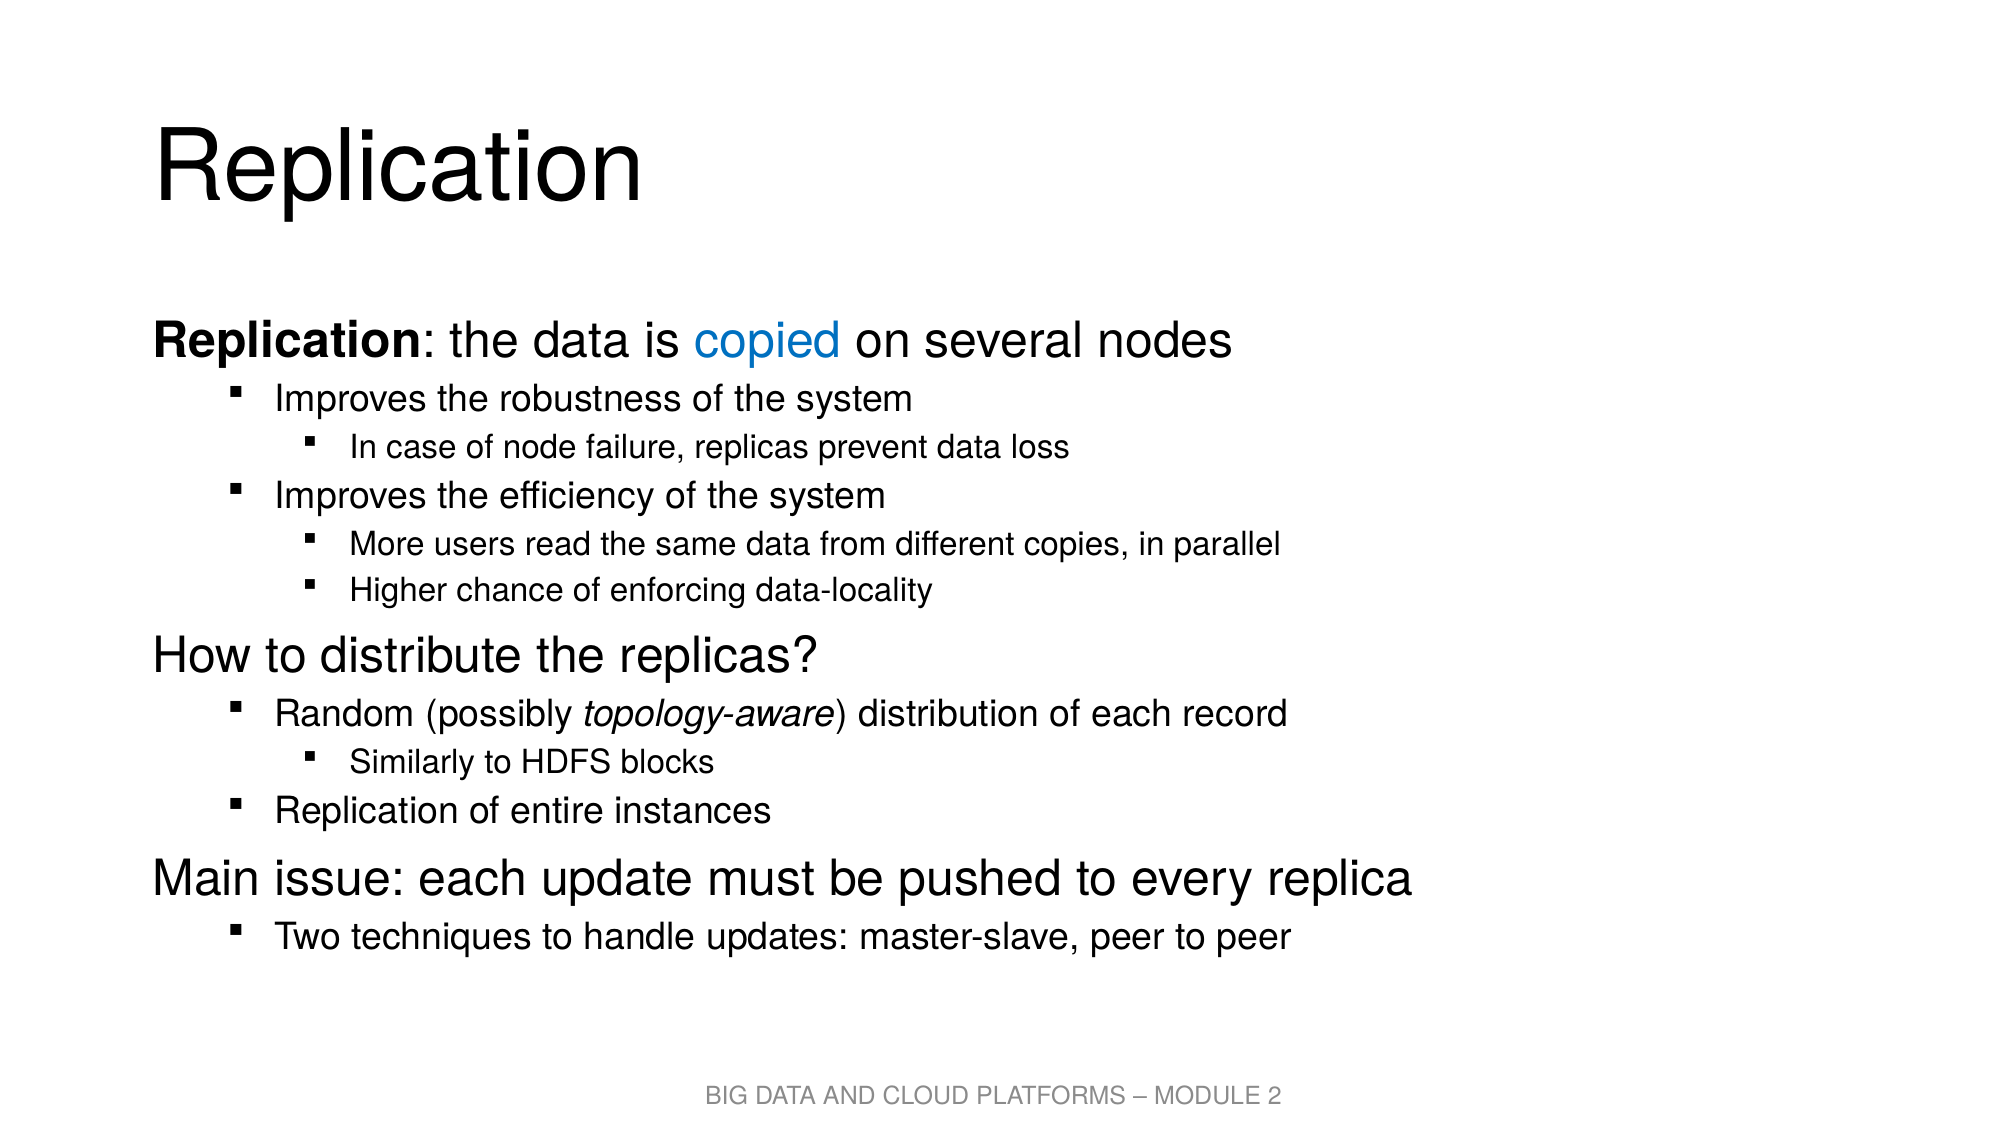

# Replication
Replication: the data is copied on several nodes
Improves the robustness of the system
In case of node failure, replicas prevent data loss
Improves the efficiency of the system
More users read the same data from different copies, in parallel
Higher chance of enforcing data-locality
How to distribute the replicas?
Random (possibly topology-aware) distribution of each record
Similarly to HDFS blocks
Replication of entire instances
Main issue: each update must be pushed to every replica
Two techniques to handle updates: master-slave, peer to peer